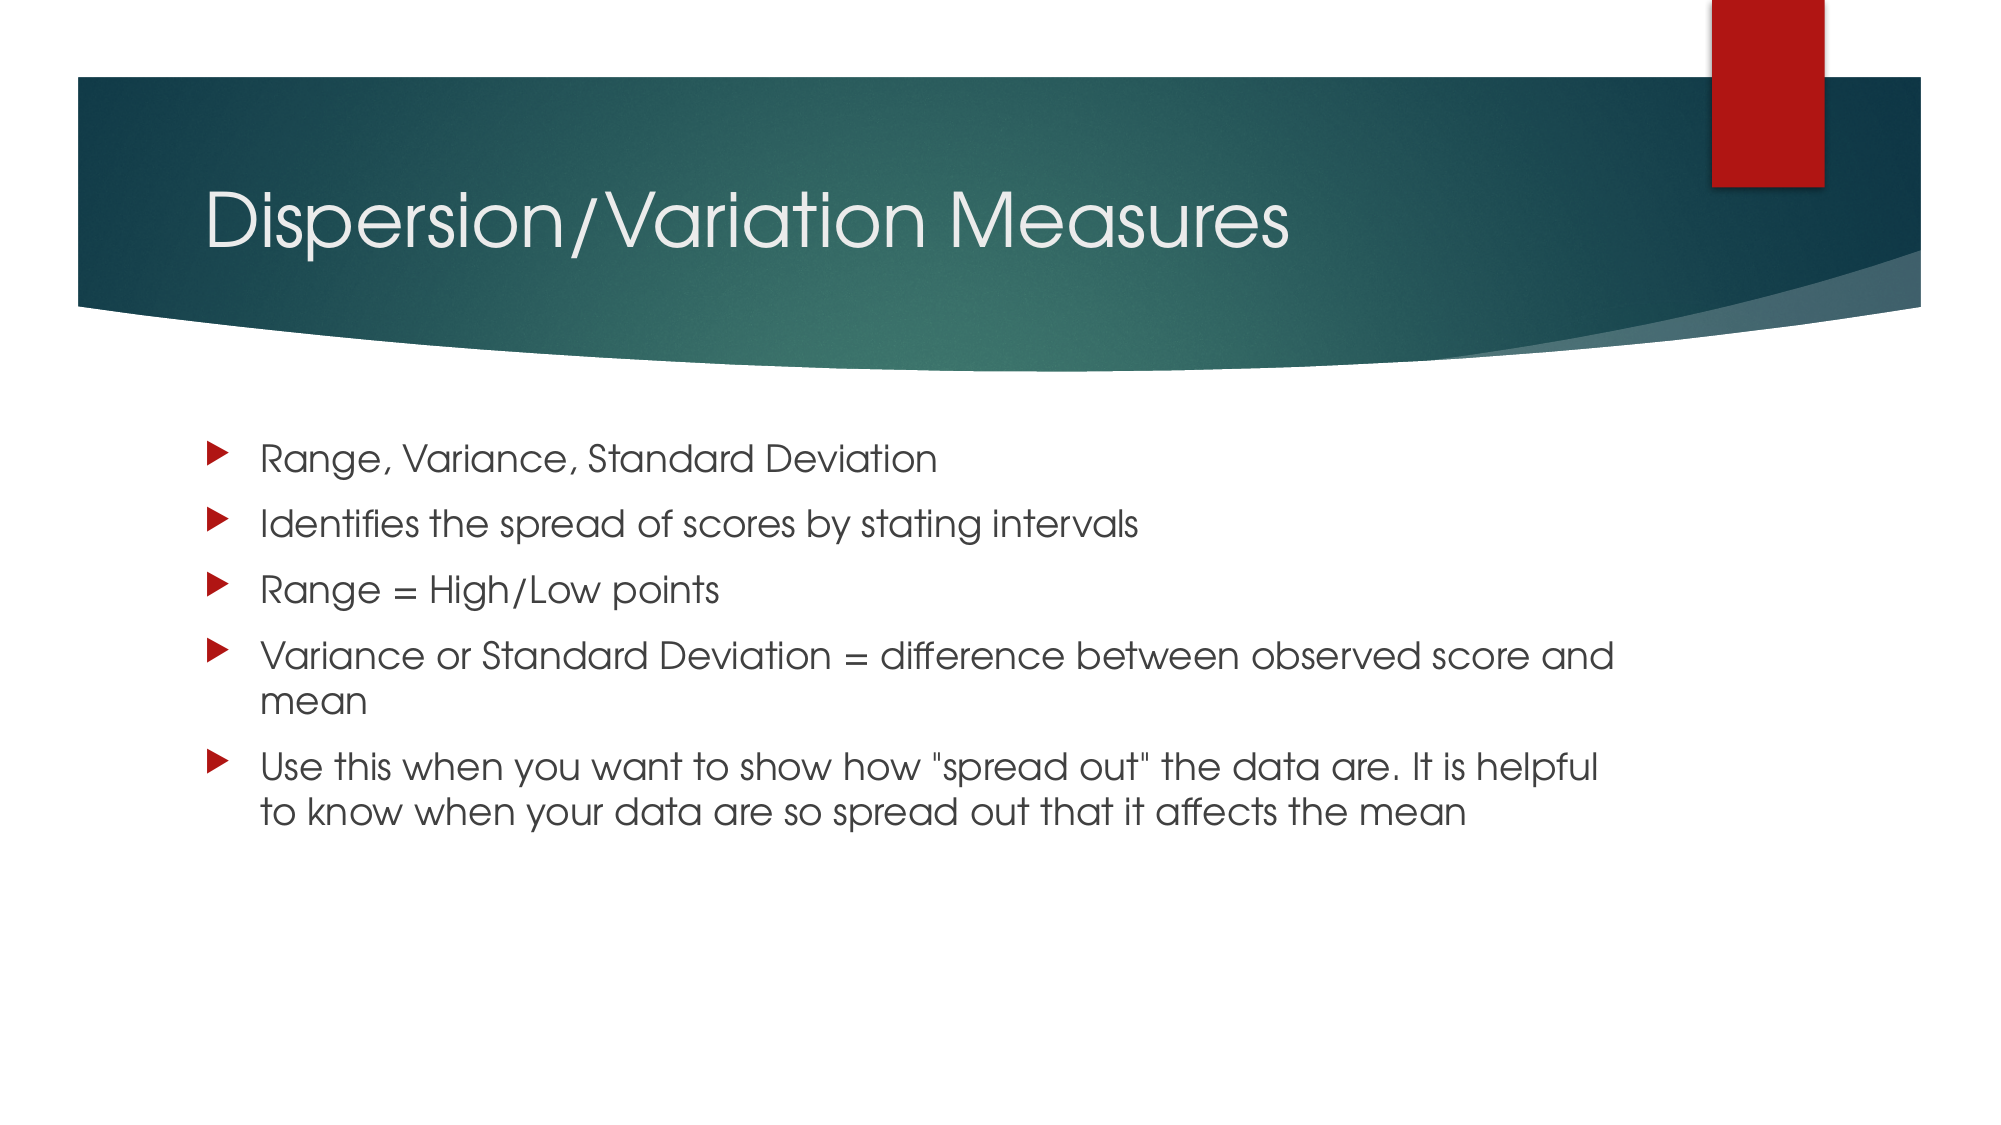

# Dispersion/Variation Measures
Range, Variance, Standard Deviation
Identifies the spread of scores by stating intervals
Range = High/Low points
Variance or Standard Deviation = difference between observed score and mean
Use this when you want to show how "spread out" the data are. It is helpful to know when your data are so spread out that it affects the mean